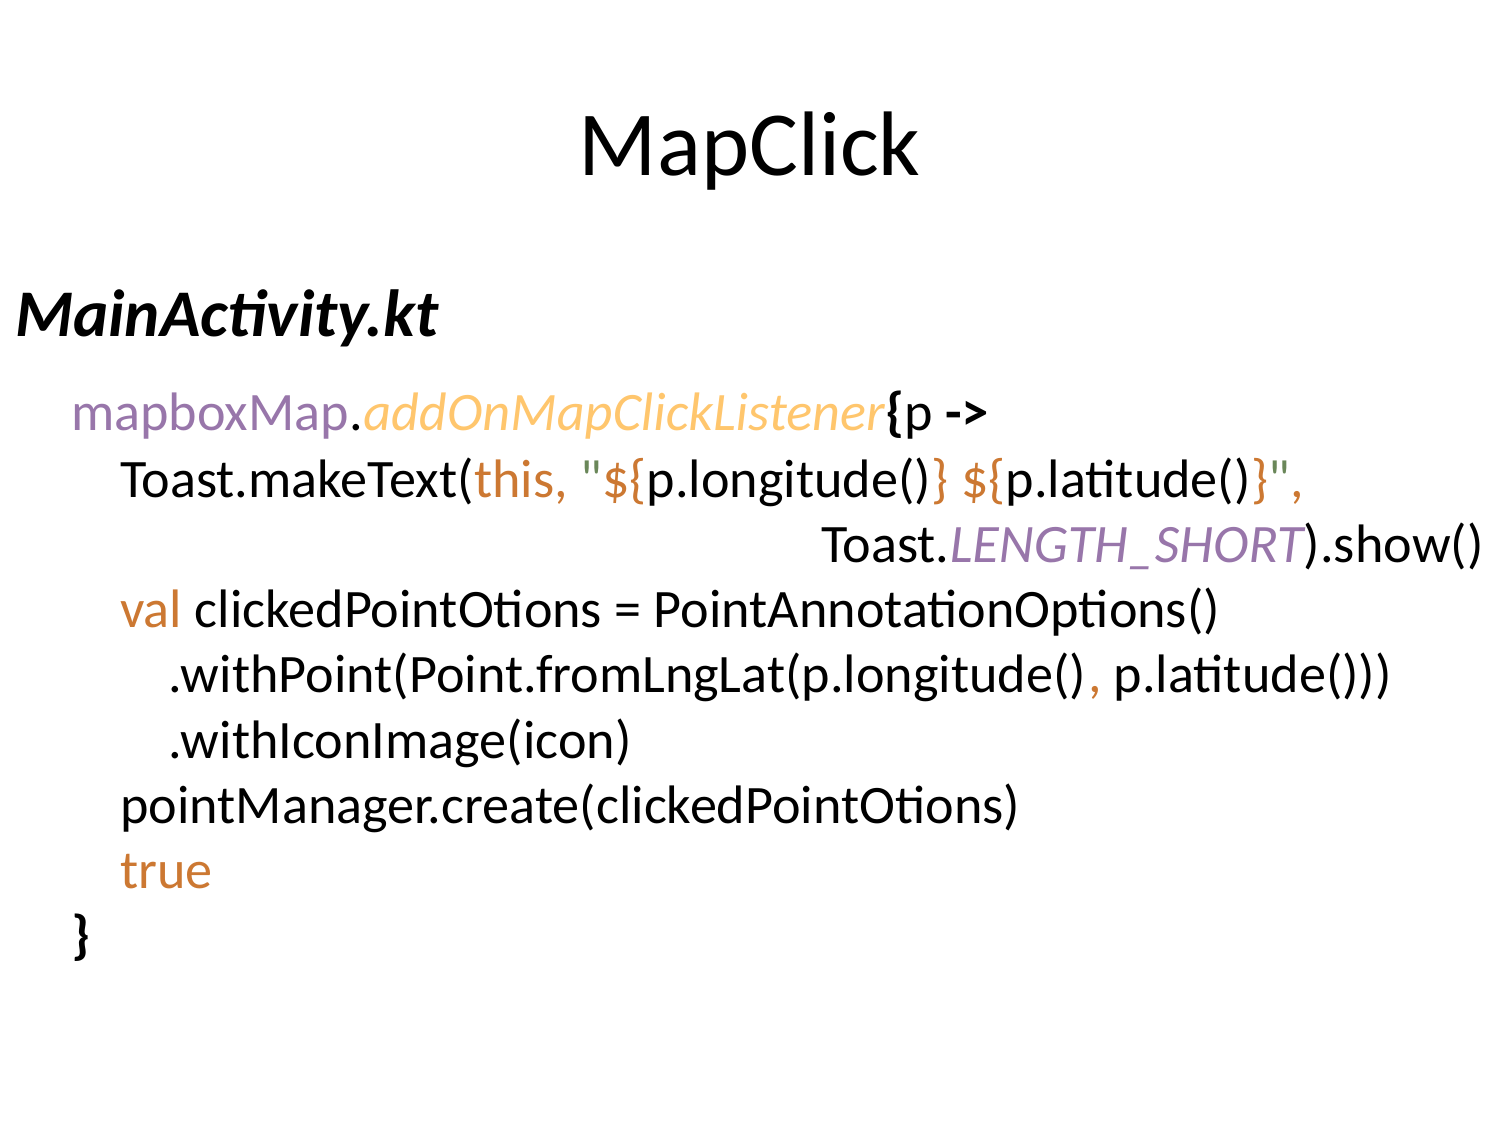

# MapClick
MainActivity.kt
	mapboxMap.addOnMapClickListener{p ->
    Toast.makeText(this, "${p.longitude()} ${p.latitude()}", 						Toast.LENGTH_SHORT).show()
    val clickedPointOtions = PointAnnotationOptions()
        .withPoint(Point.fromLngLat(p.longitude(), p.latitude()))
        .withIconImage(icon)
    pointManager.create(clickedPointOtions)
    true
}